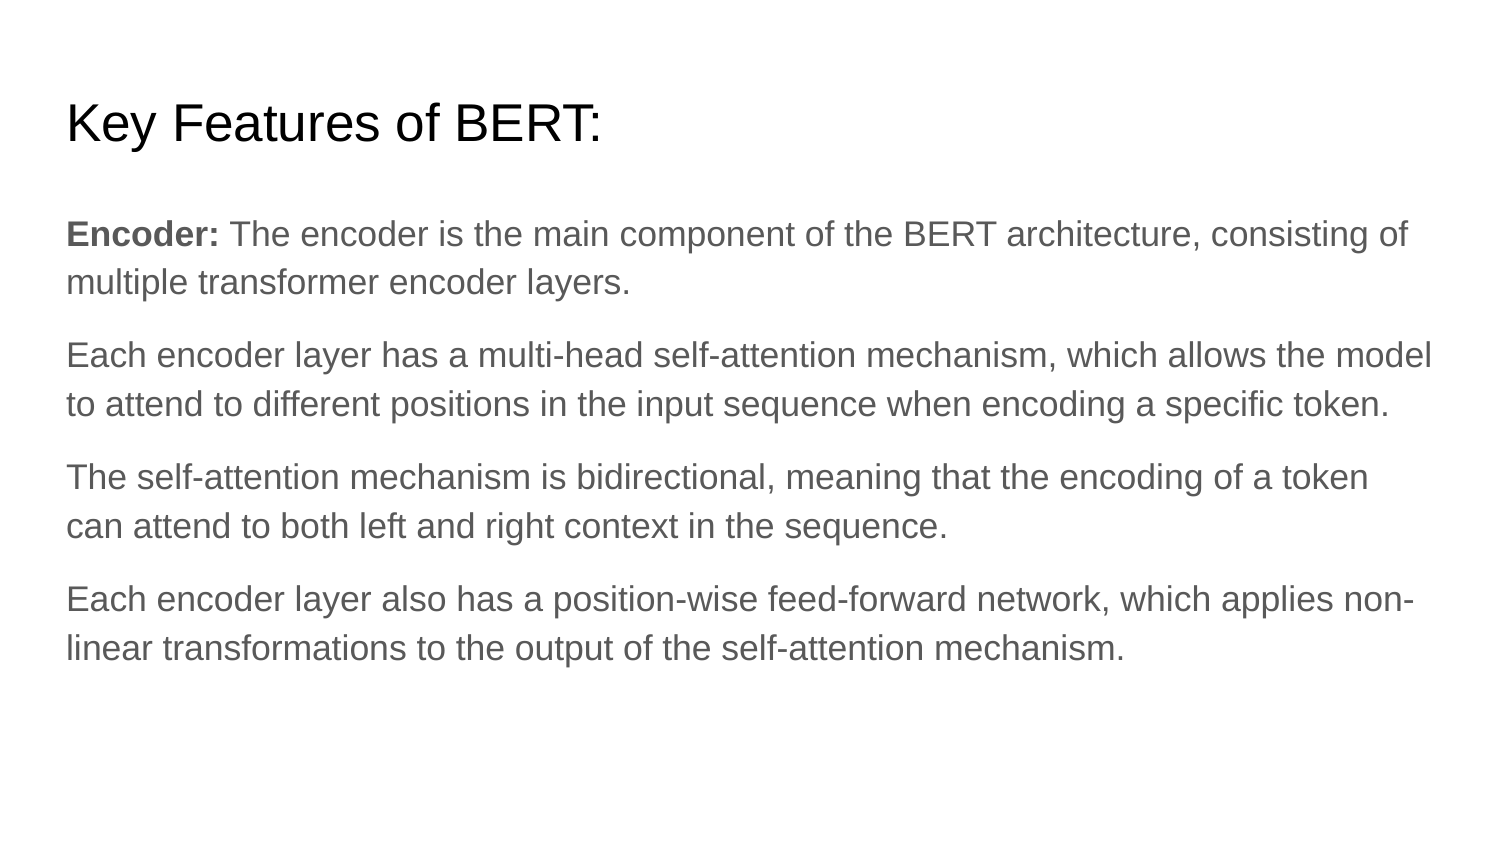

# Key Features of BERT:
Encoder: The encoder is the main component of the BERT architecture, consisting of multiple transformer encoder layers.
Each encoder layer has a multi-head self-attention mechanism, which allows the model to attend to different positions in the input sequence when encoding a specific token.
The self-attention mechanism is bidirectional, meaning that the encoding of a token can attend to both left and right context in the sequence.
Each encoder layer also has a position-wise feed-forward network, which applies non-linear transformations to the output of the self-attention mechanism.